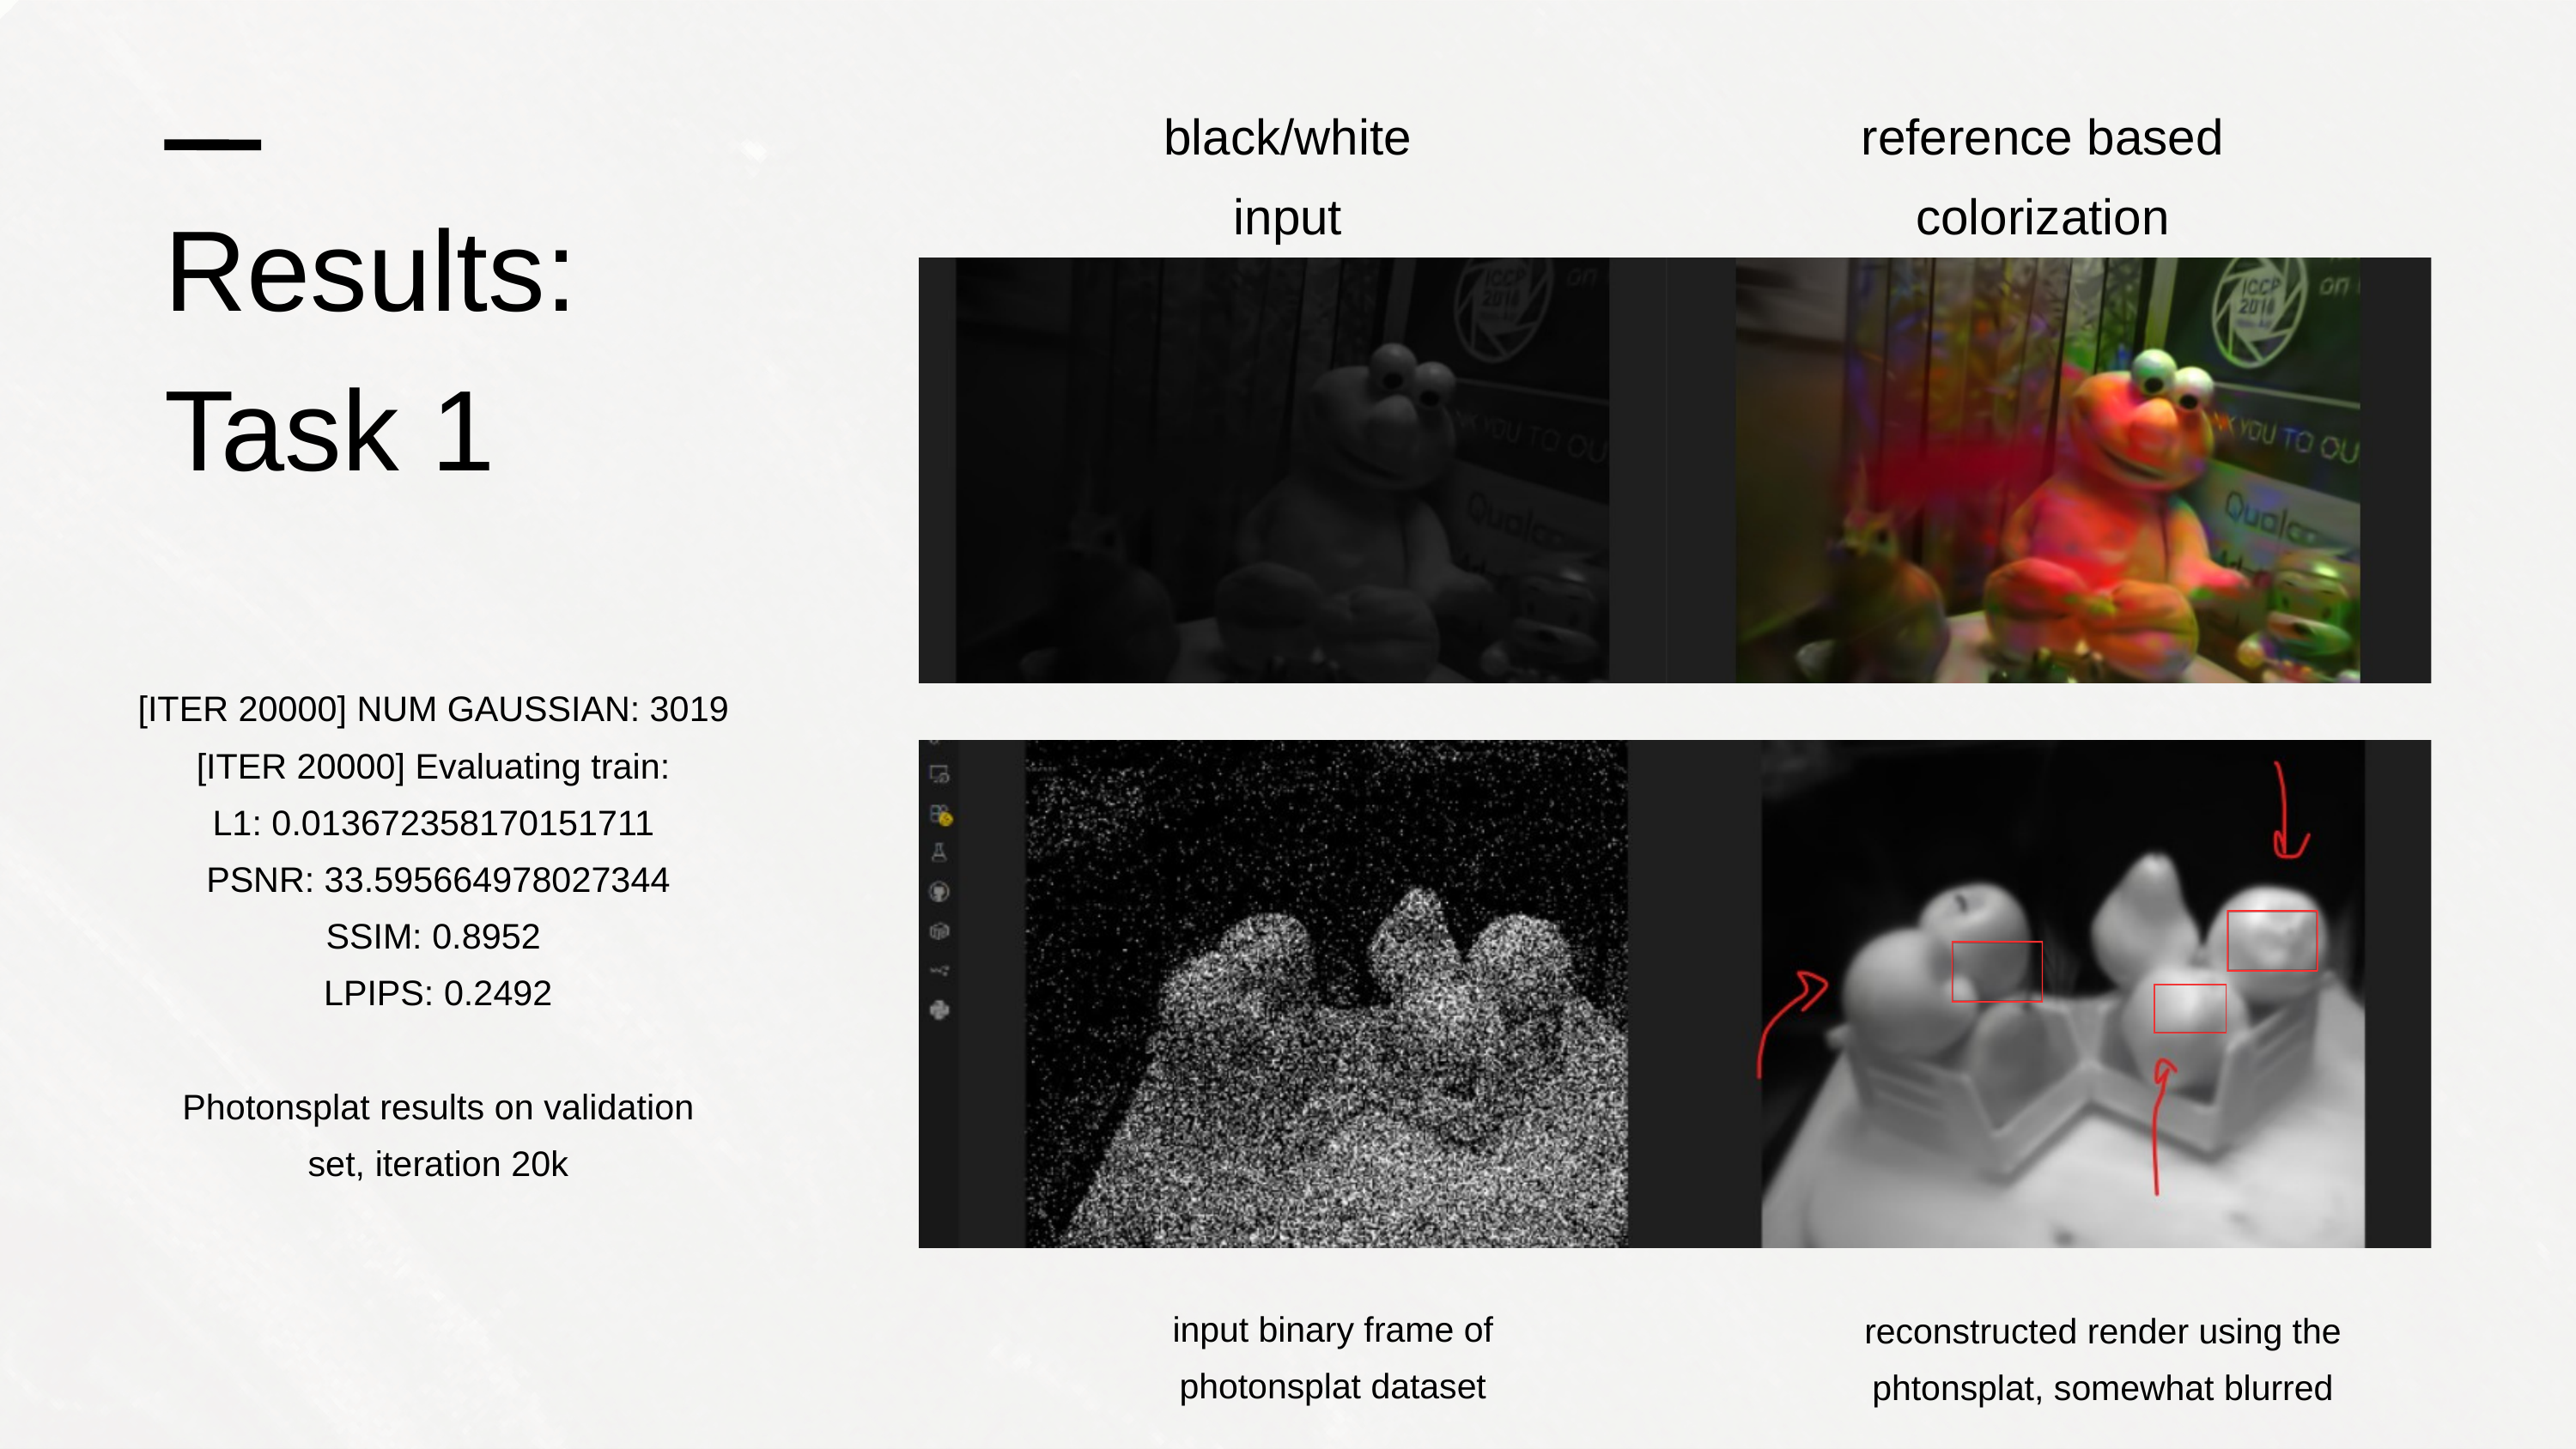

black/white input
reference based colorization

Results:
Task 1

[ITER 20000] NUM GAUSSIAN: 3019
[ITER 20000] Evaluating train:
L1: 0.013672358170151711
PSNR: 33.595664978027344
SSIM: 0.8952
LPIPS: 0.2492

Photonsplat results on validation set, iteration 20k

input binary frame of photonsplat dataset
reconstructed render using the phtonsplat, somewhat blurred